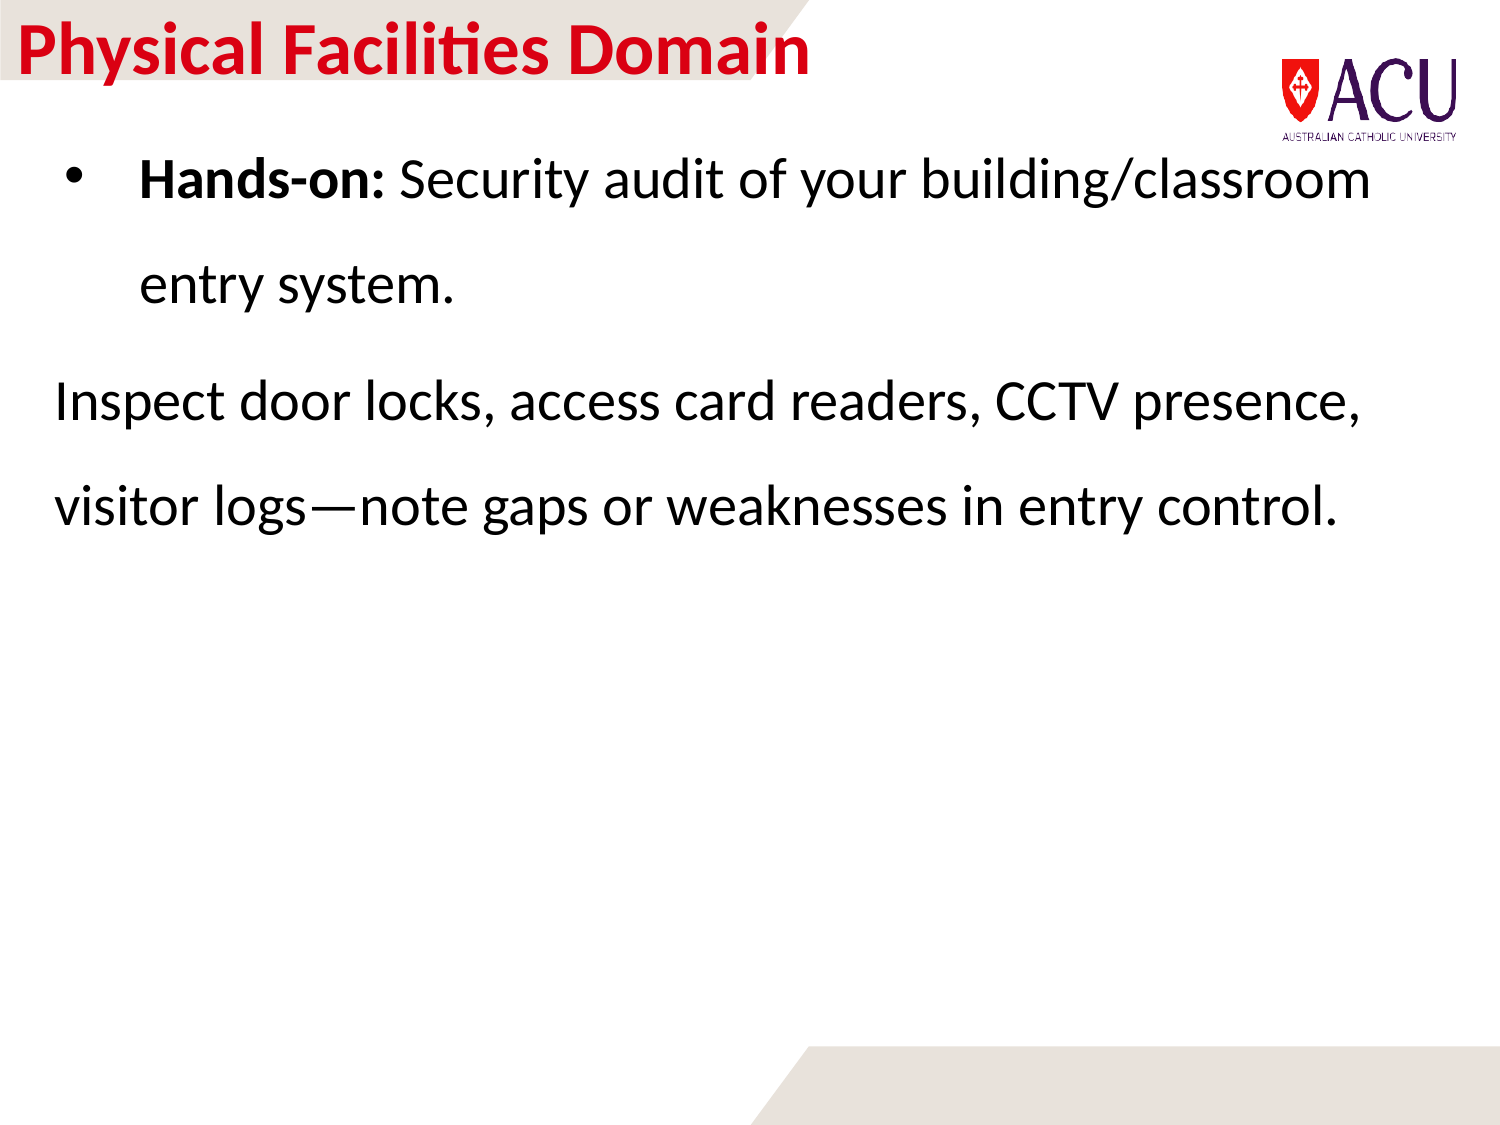

# Physical Facilities Domain
Hands-on: Security audit of your building/classroom entry system.
Inspect door locks, access card readers, CCTV presence, visitor logs—note gaps or weaknesses in entry control.